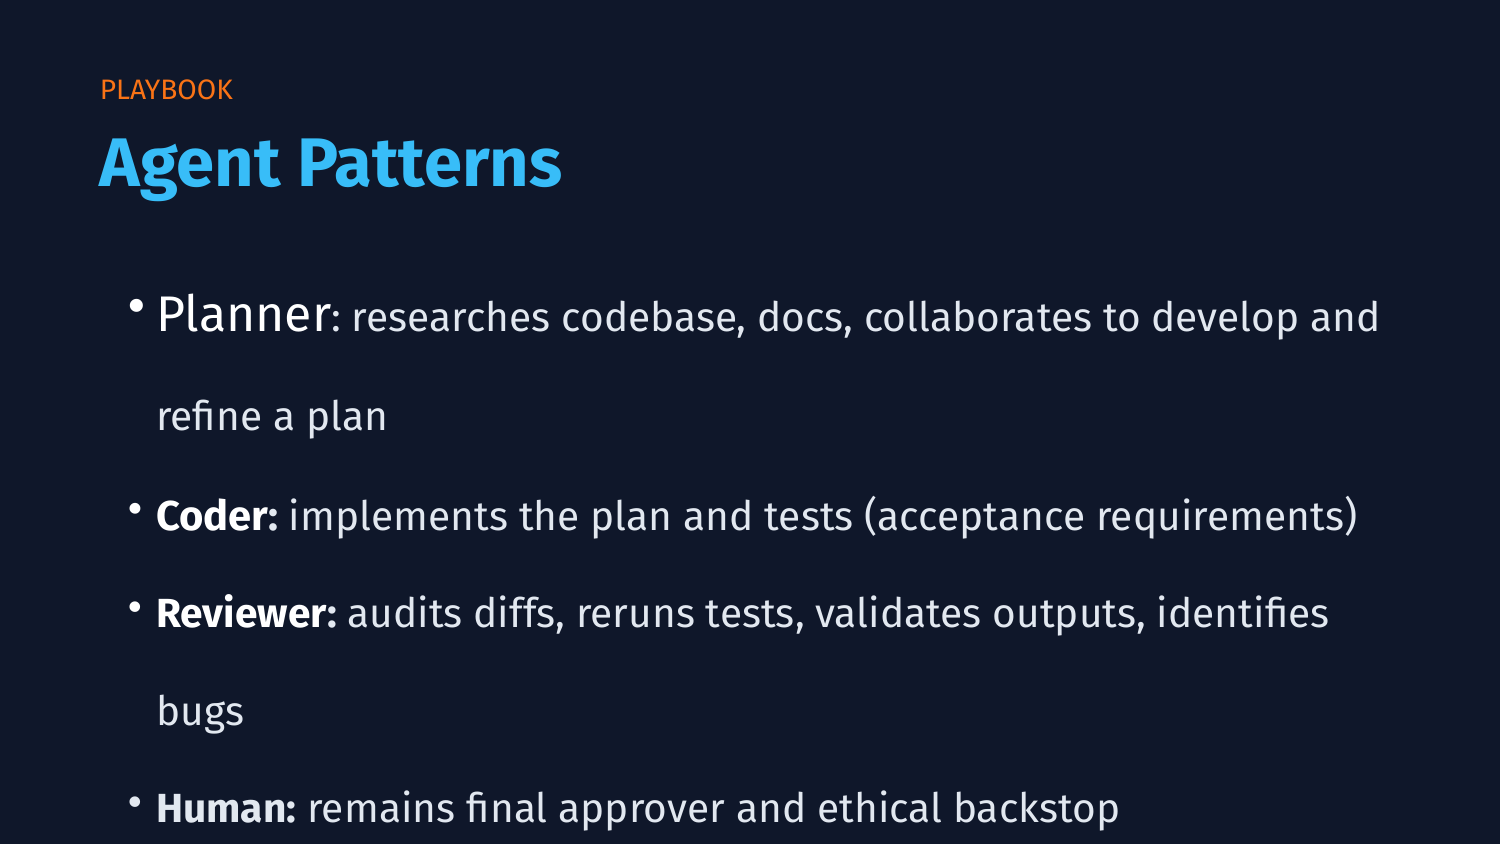

PLAYBOOK
Agent Patterns
Planner: researches codebase, docs, collaborates to develop and refine a plan
Coder: implements the plan and tests (acceptance requirements)
Reviewer: audits diffs, reruns tests, validates outputs, identifies bugs
Human: remains final approver and ethical backstop